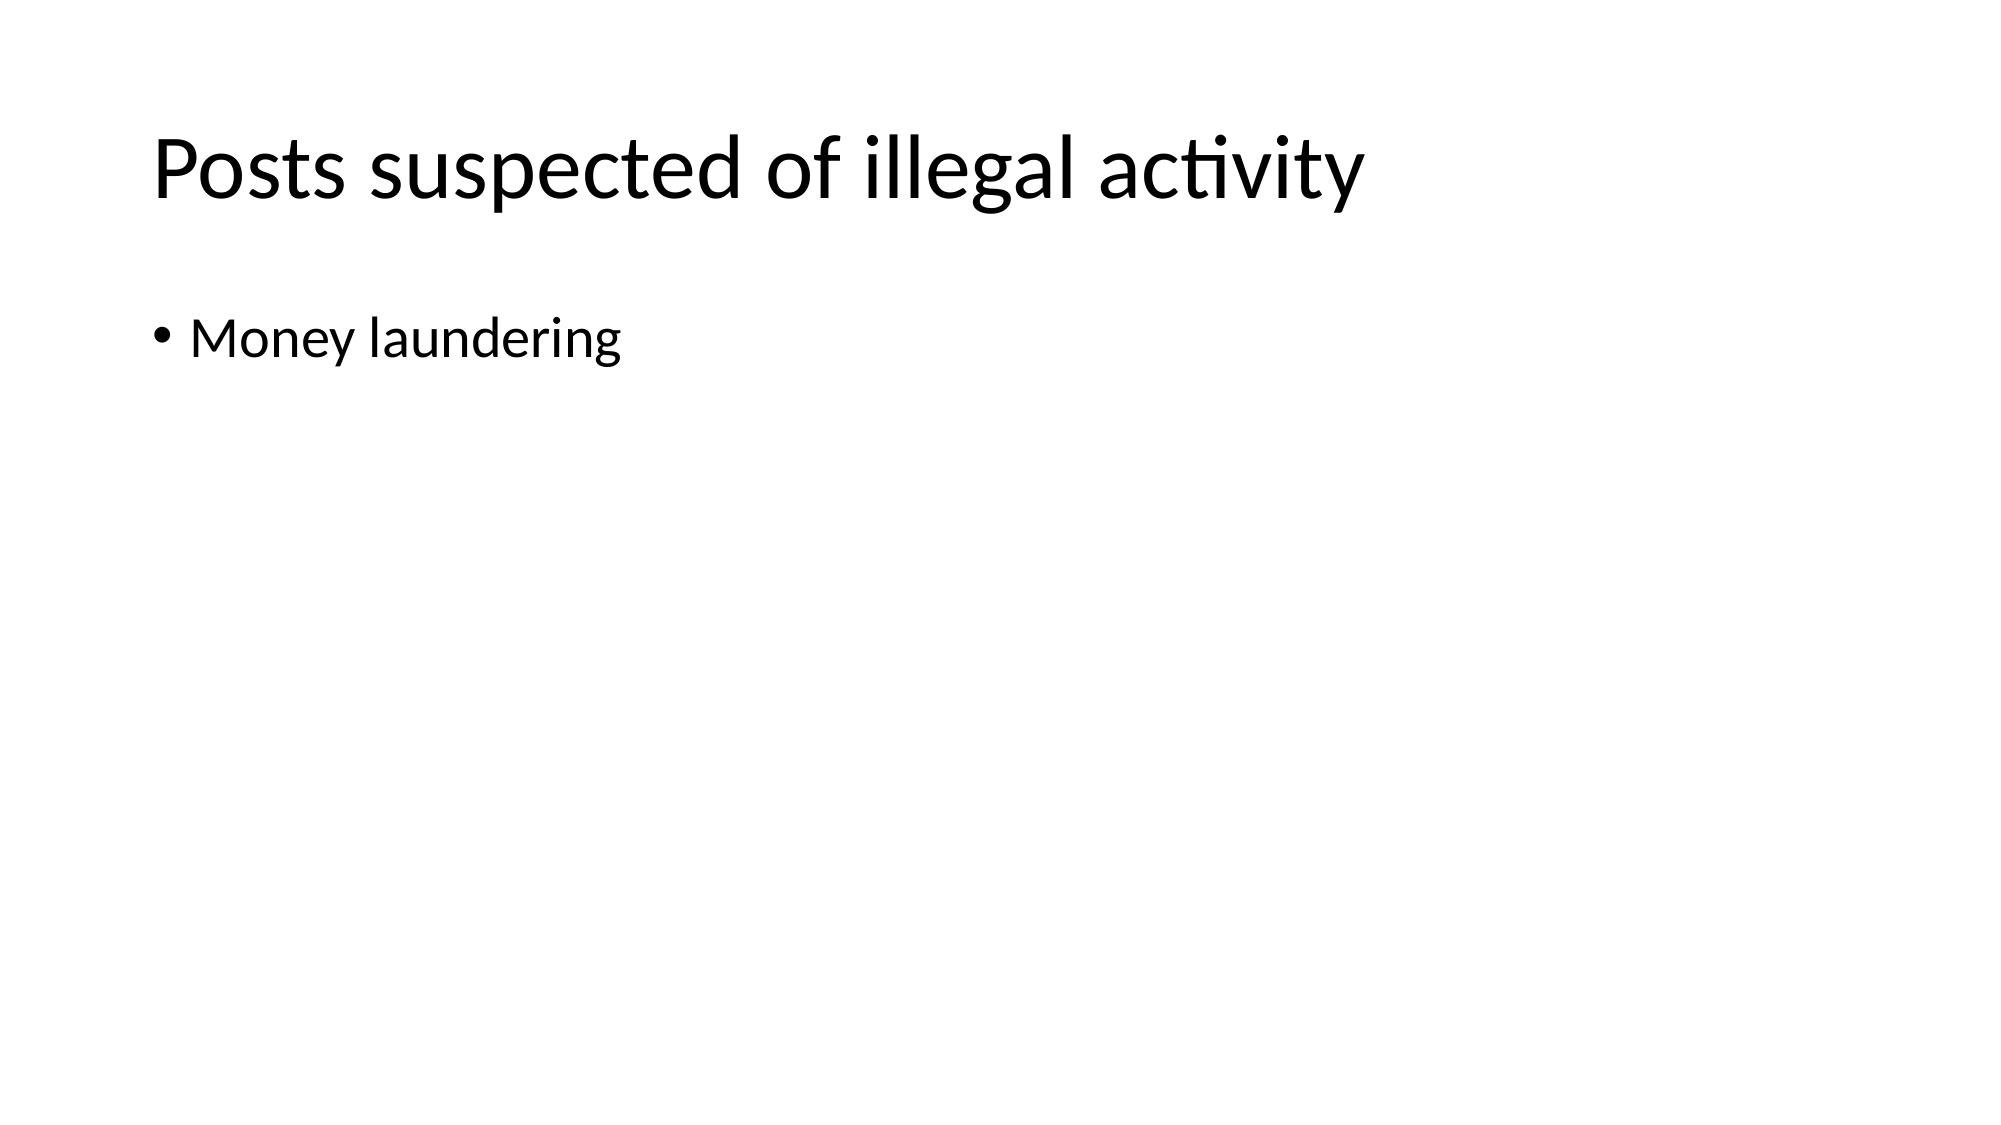

# Posts suspected of illegal activity
Money laundering